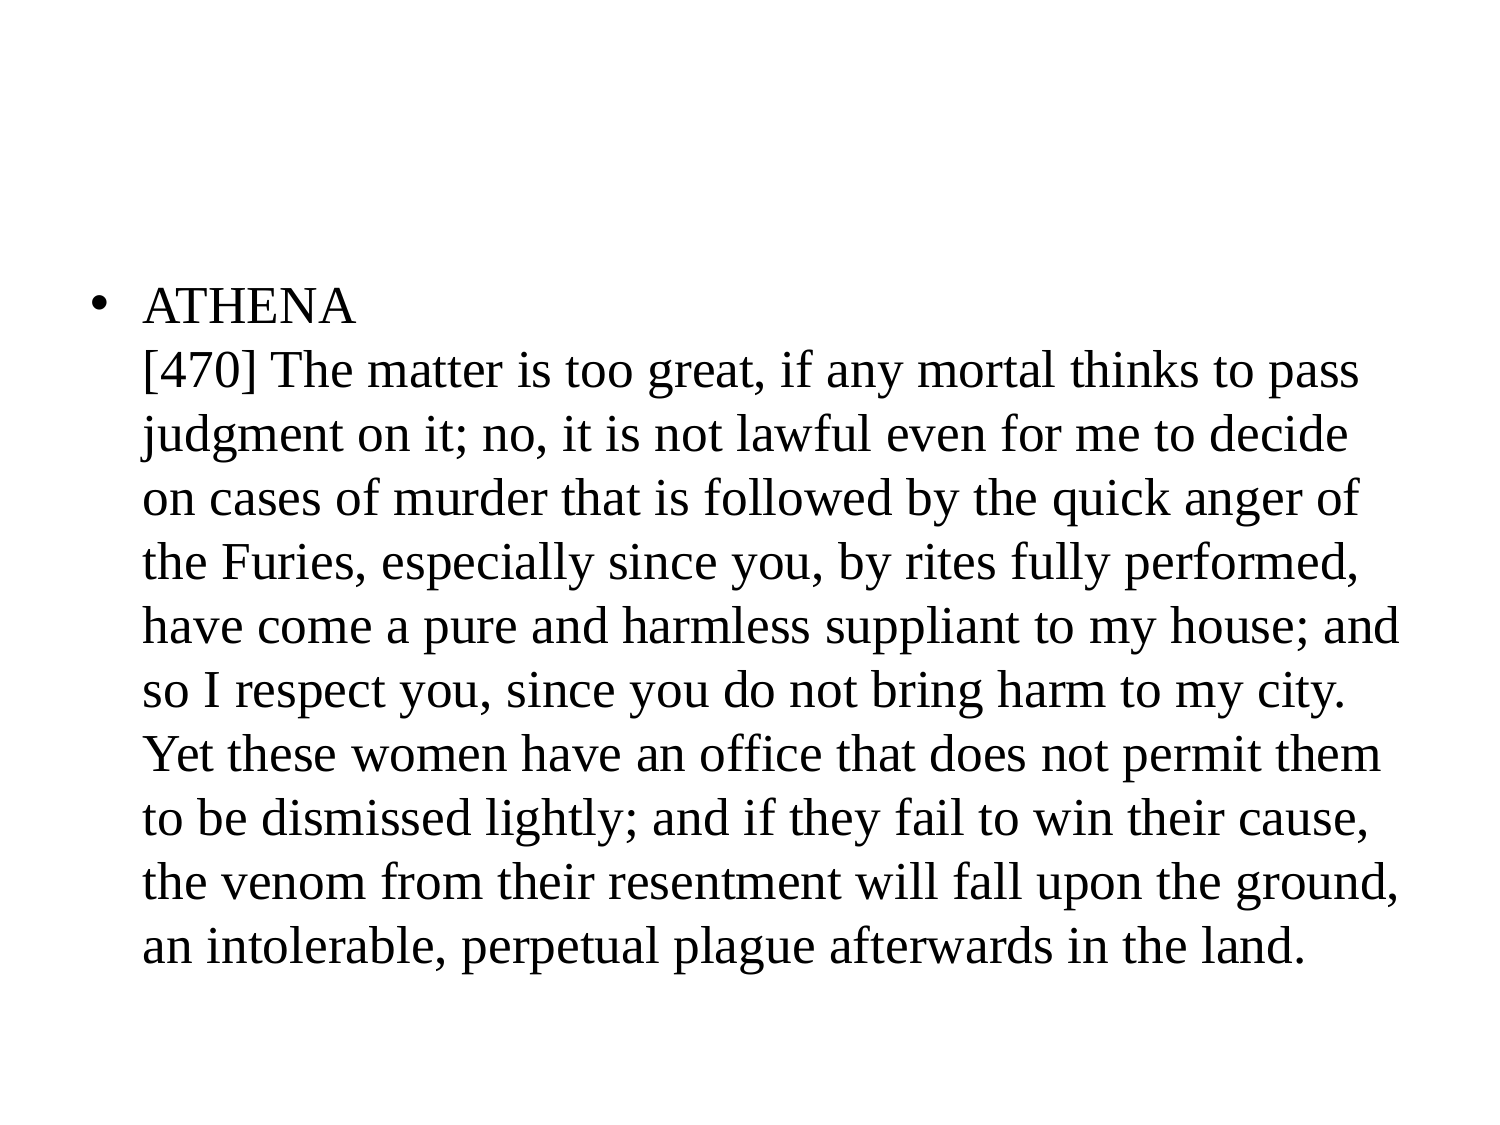

#
ATHENA
[470] The matter is too great, if any mortal thinks to pass judgment on it; no, it is not lawful even for me to decide on cases of murder that is followed by the quick anger of the Furies, especially since you, by rites fully performed, have come a pure and harmless suppliant to my house; and so I respect you, since you do not bring harm to my city. Yet these women have an office that does not permit them to be dismissed lightly; and if they fail to win their cause, the venom from their resentment will fall upon the ground, an intolerable, perpetual plague afterwards in the land.